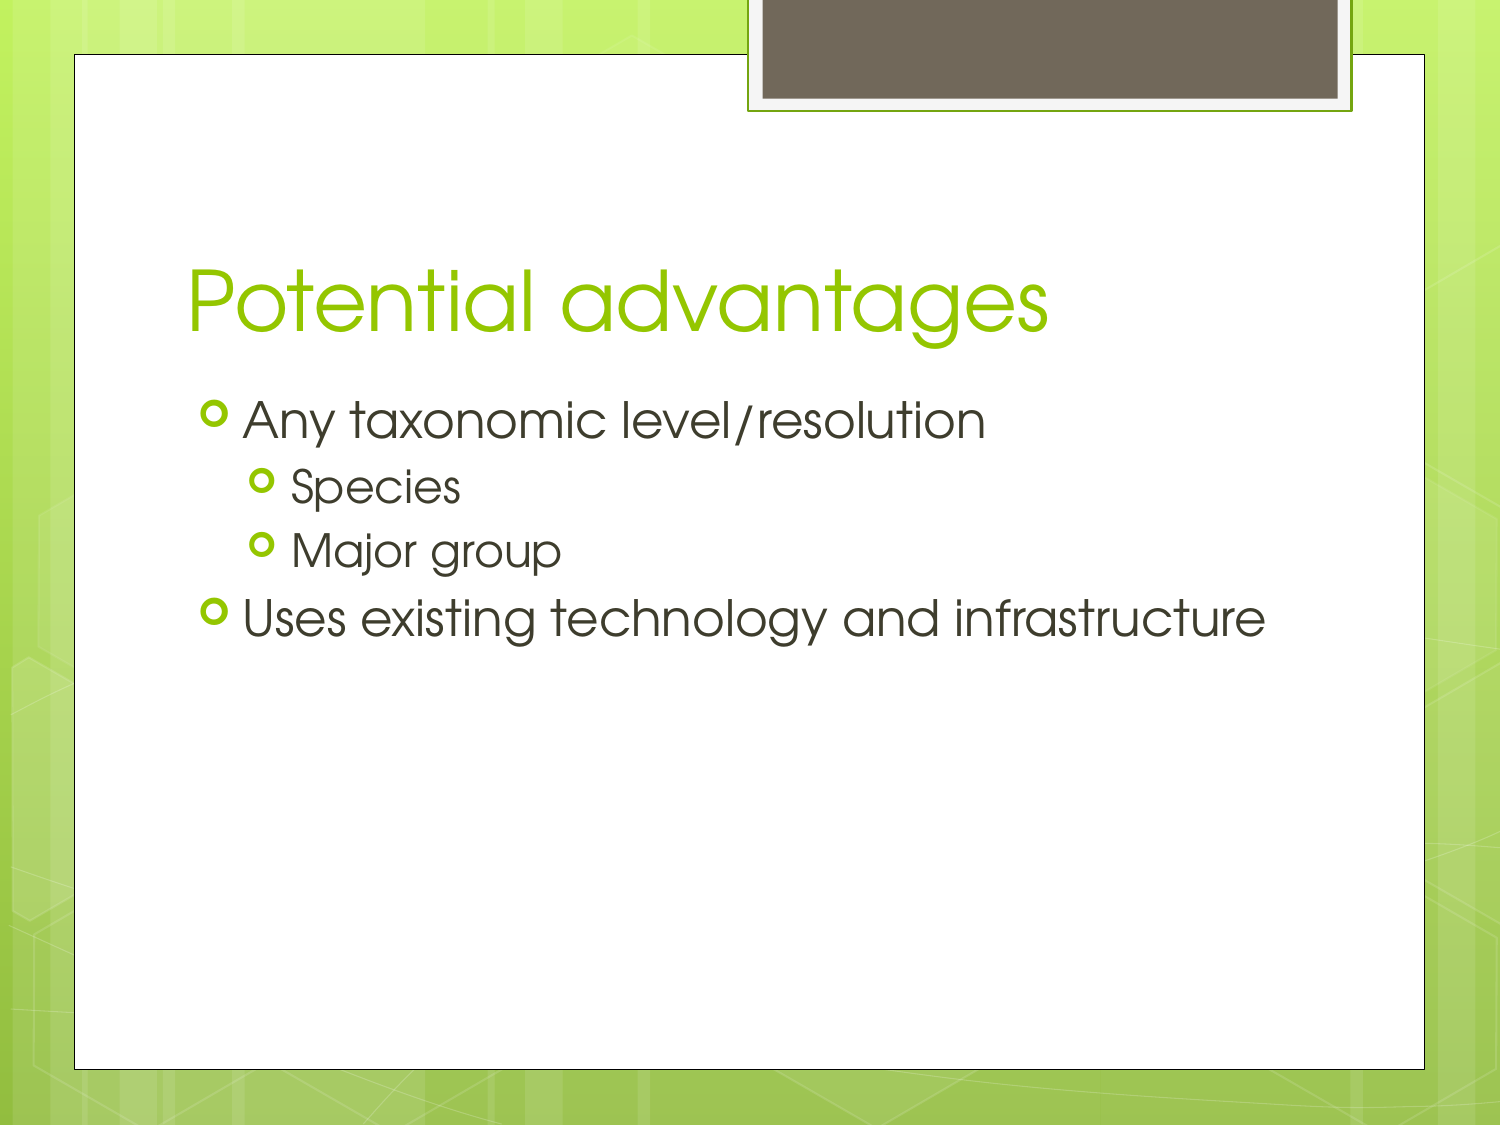

# Potential advantages
Any taxonomic level/resolution
Species
Major group
Uses existing technology and infrastructure